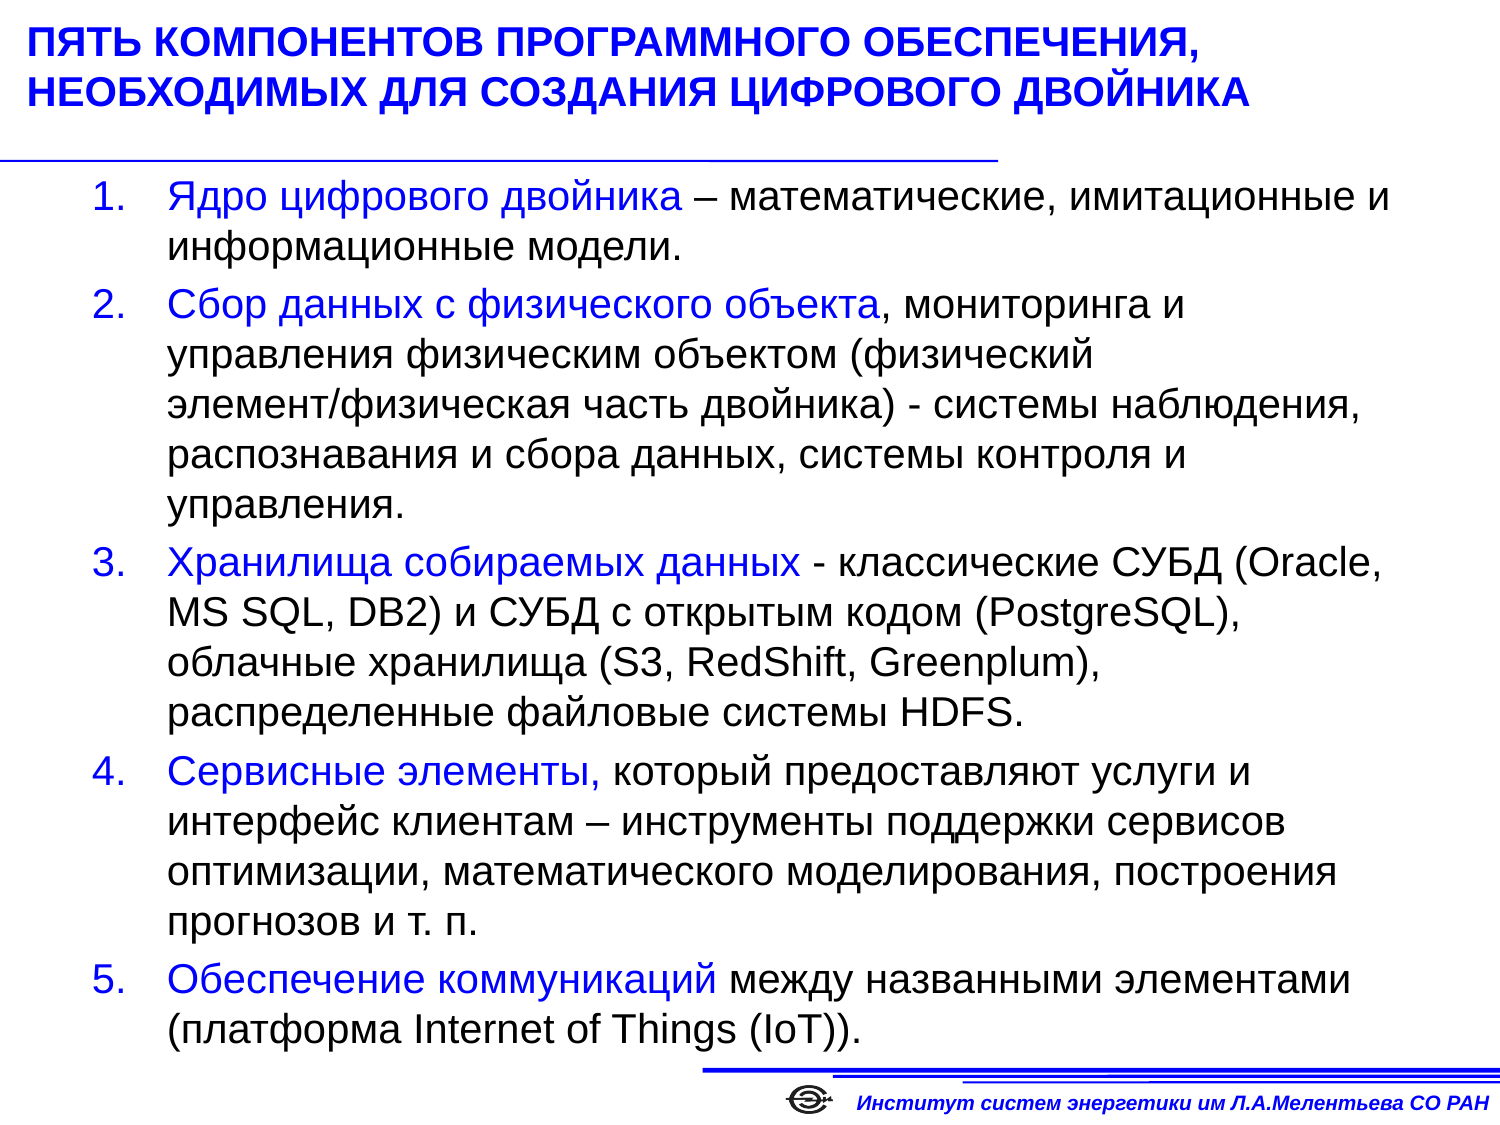

# ПЯТЬ КОМПОНЕНТОВ ПРОГРАММНОГО ОБЕСПЕЧЕНИЯ, НЕОБХОДИМЫХ ДЛЯ СОЗДАНИЯ ЦИФРОВОГО ДВОЙНИКА
Ядро цифрового двойника – математические, имитационные и информационные модели.
Сбор данных с физического объекта, мониторинга и управления физическим объектом (физический элемент/физическая часть двойника) - системы наблюдения, распознавания и сбора данных, системы контроля и управления.
Хранилища собираемых данных - классические СУБД (Oracle, MS SQL, DB2) и СУБД с открытым кодом (PostgreSQL), облачные хранилища (S3, RedShift, Greenplum), распределенные файловые системы HDFS.
Сервисные элементы, который предоставляют услуги и интерфейс клиентам – инструменты поддержки сервисов оптимизации, математического моделирования, построения прогнозов и т. п.
Обеспечение коммуникаций между названными элементами (платформа Internet of Things (IoT)).